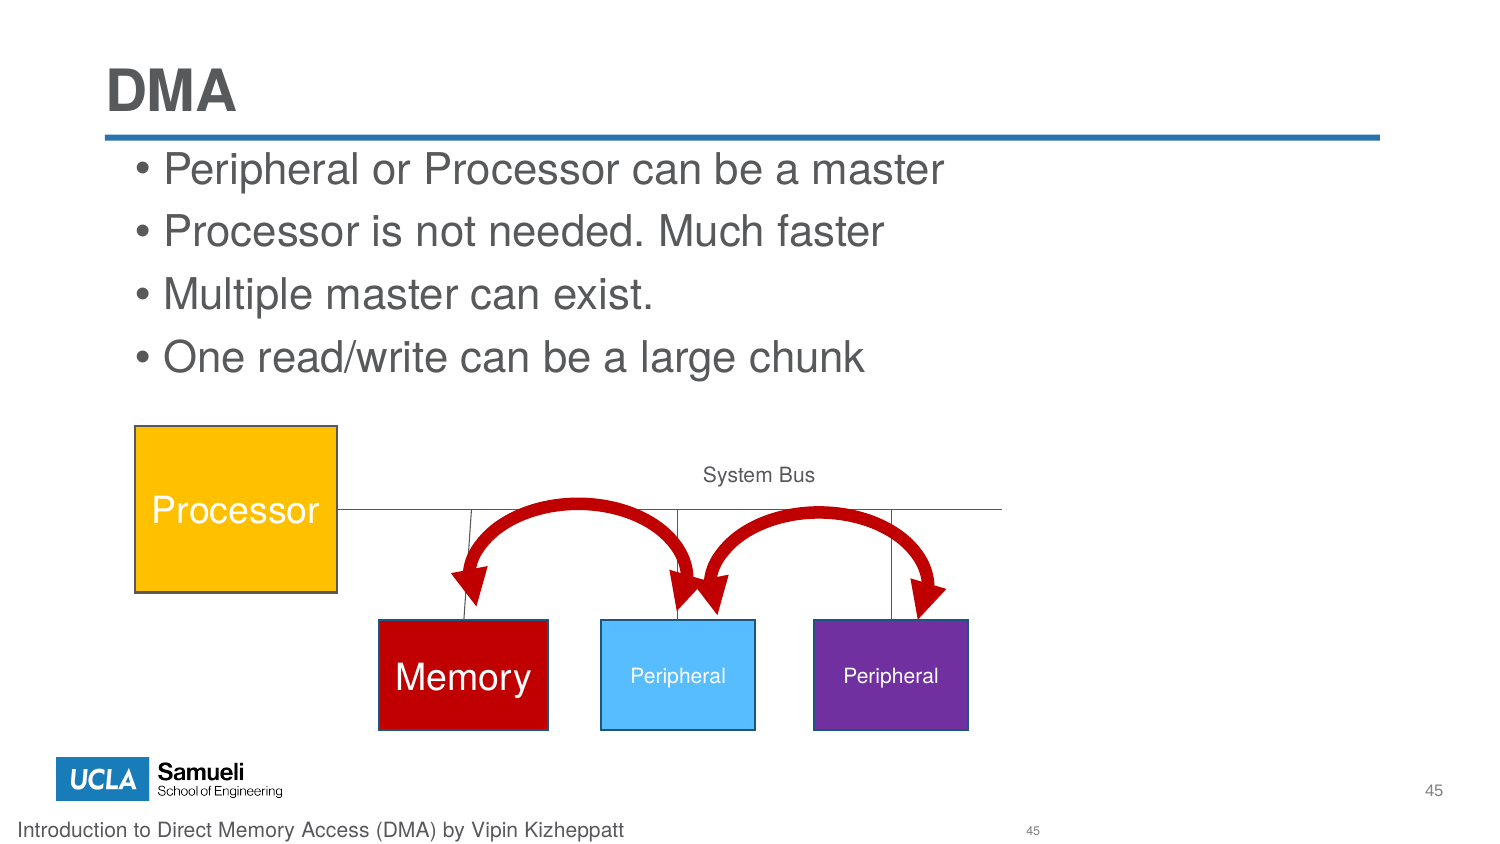

# DMA
Peripheral or Processor can be a master
Processor is not needed. Much faster
Multiple master can exist.
One read/write can be a large chunk
Processor
Peripheral
Peripheral
Memory
System Bus

45
Introduction to Direct Memory Access (DMA) by Vipin Kizheppatt
45